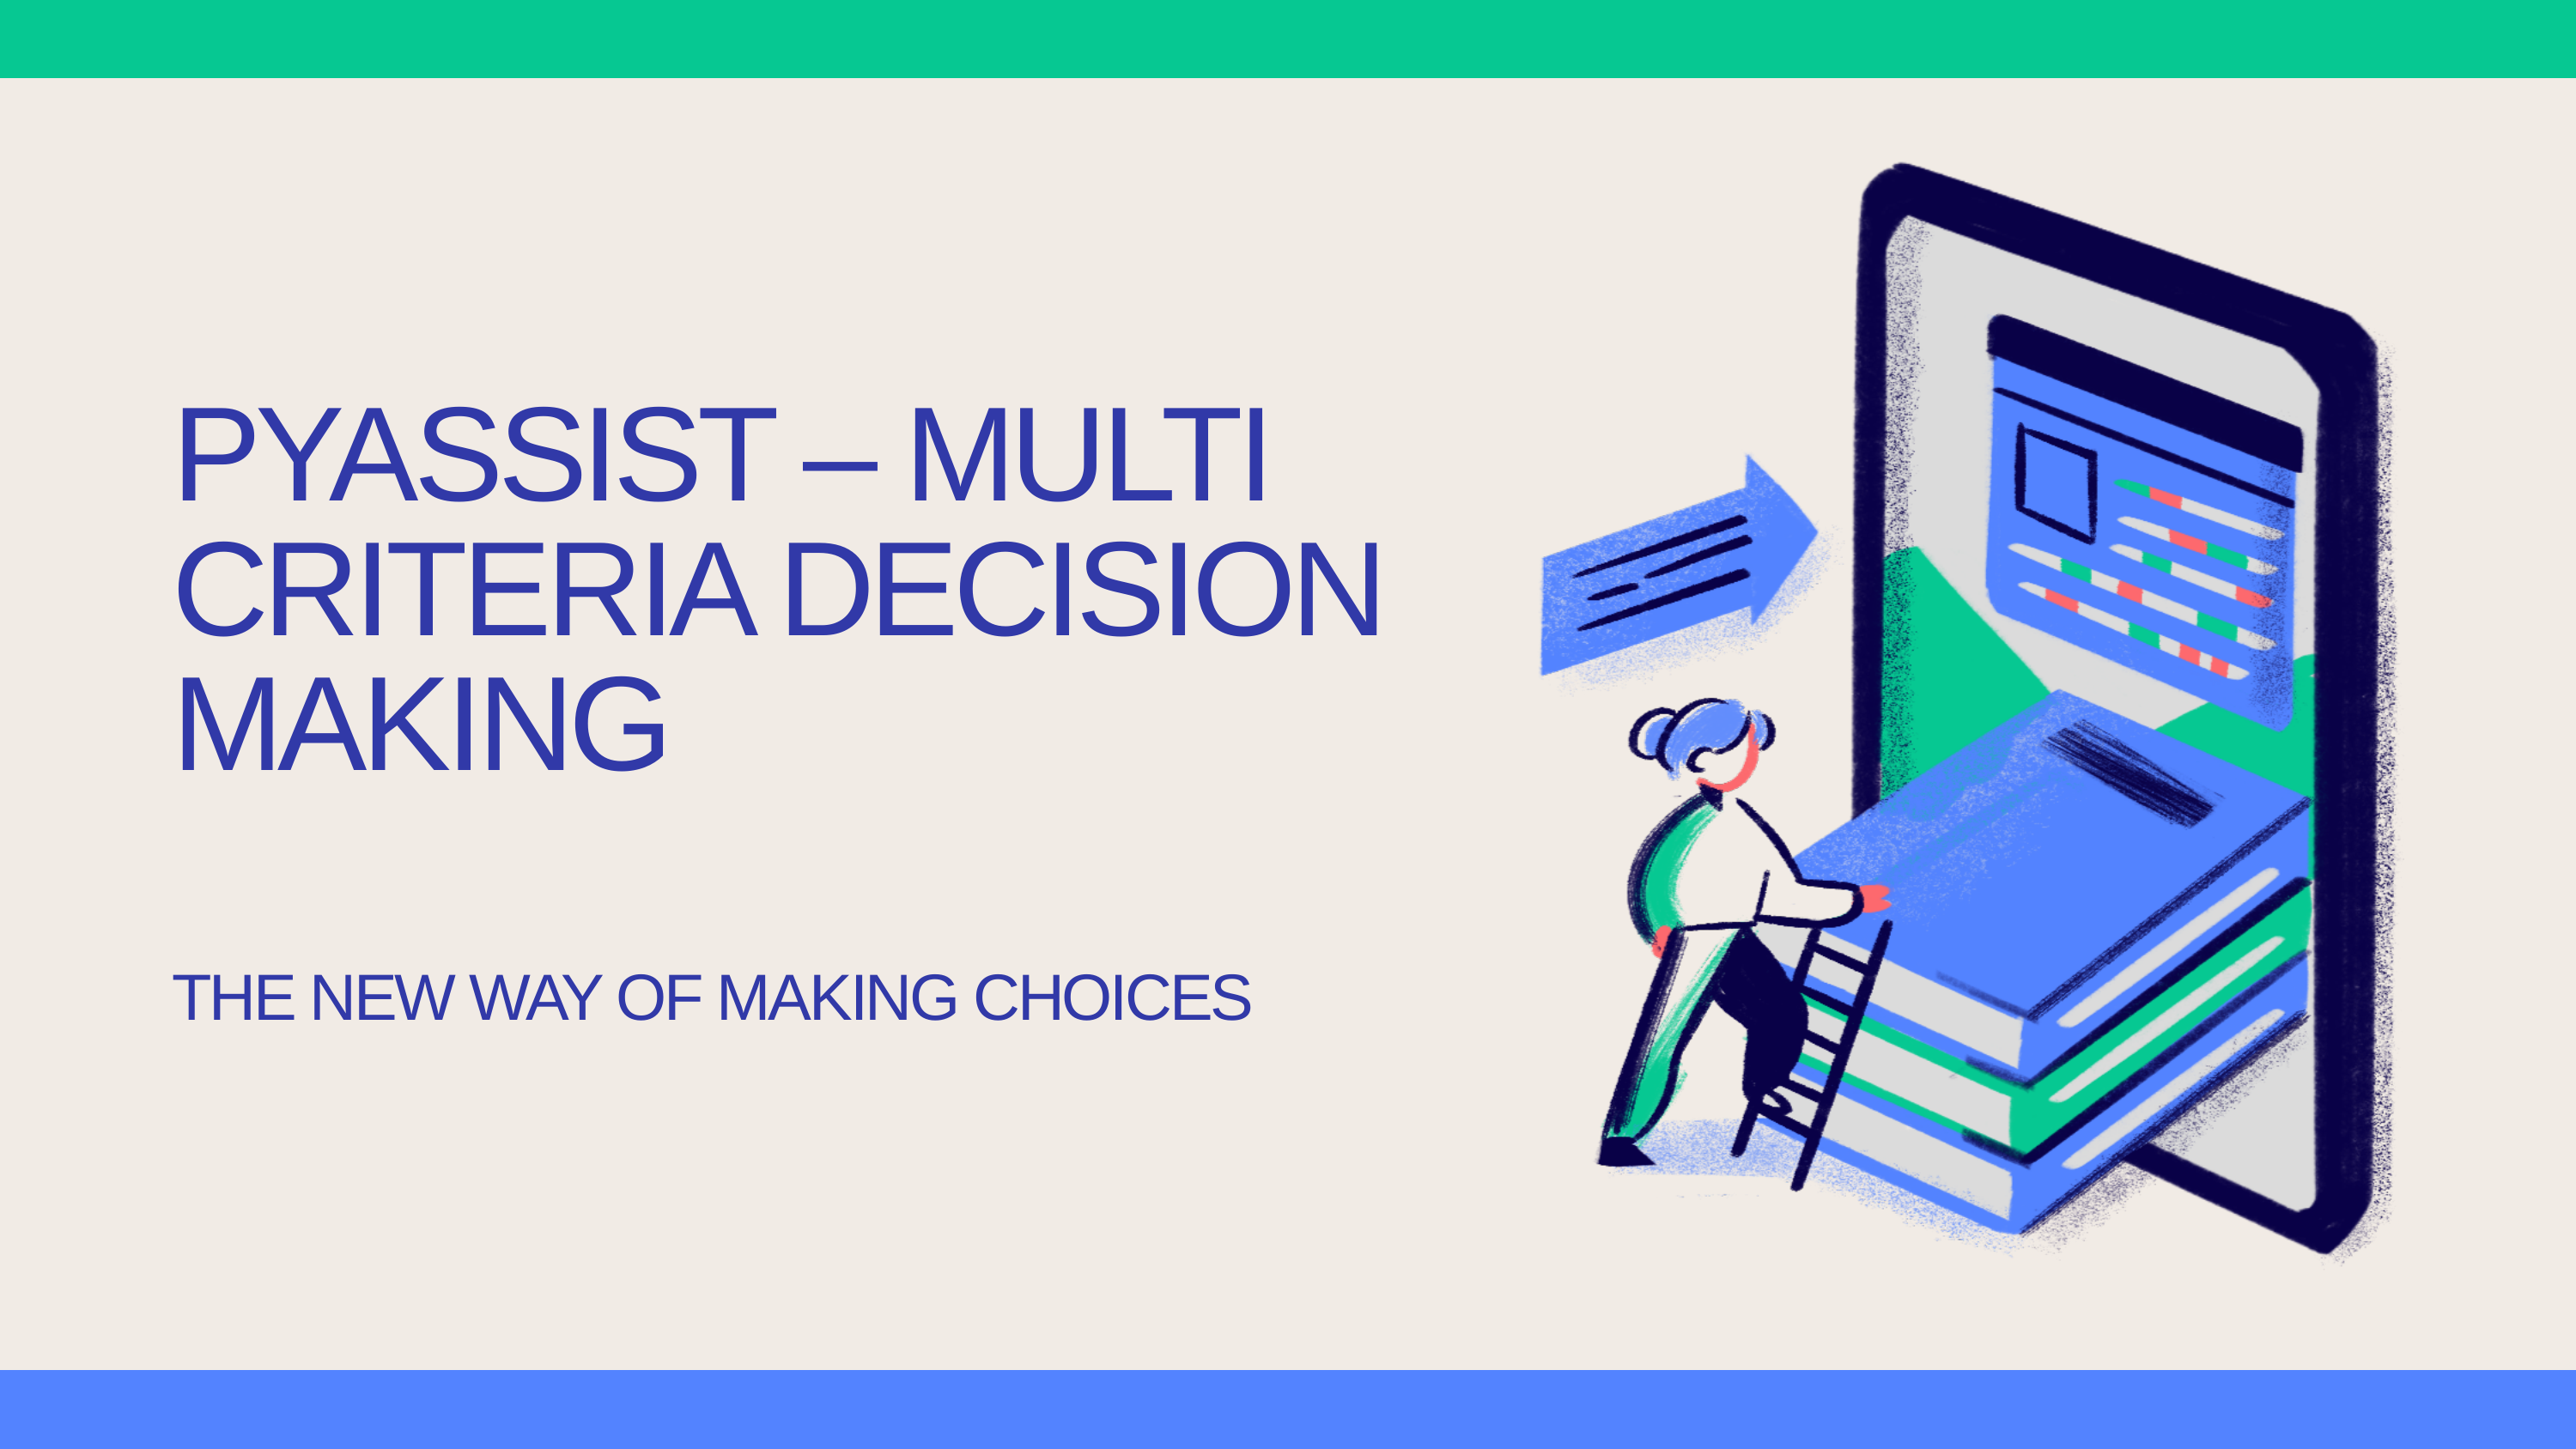

PYASSIST – MULTI CRITERIA DECISION MAKING

THE NEW WAY OF MAKING CHOICES